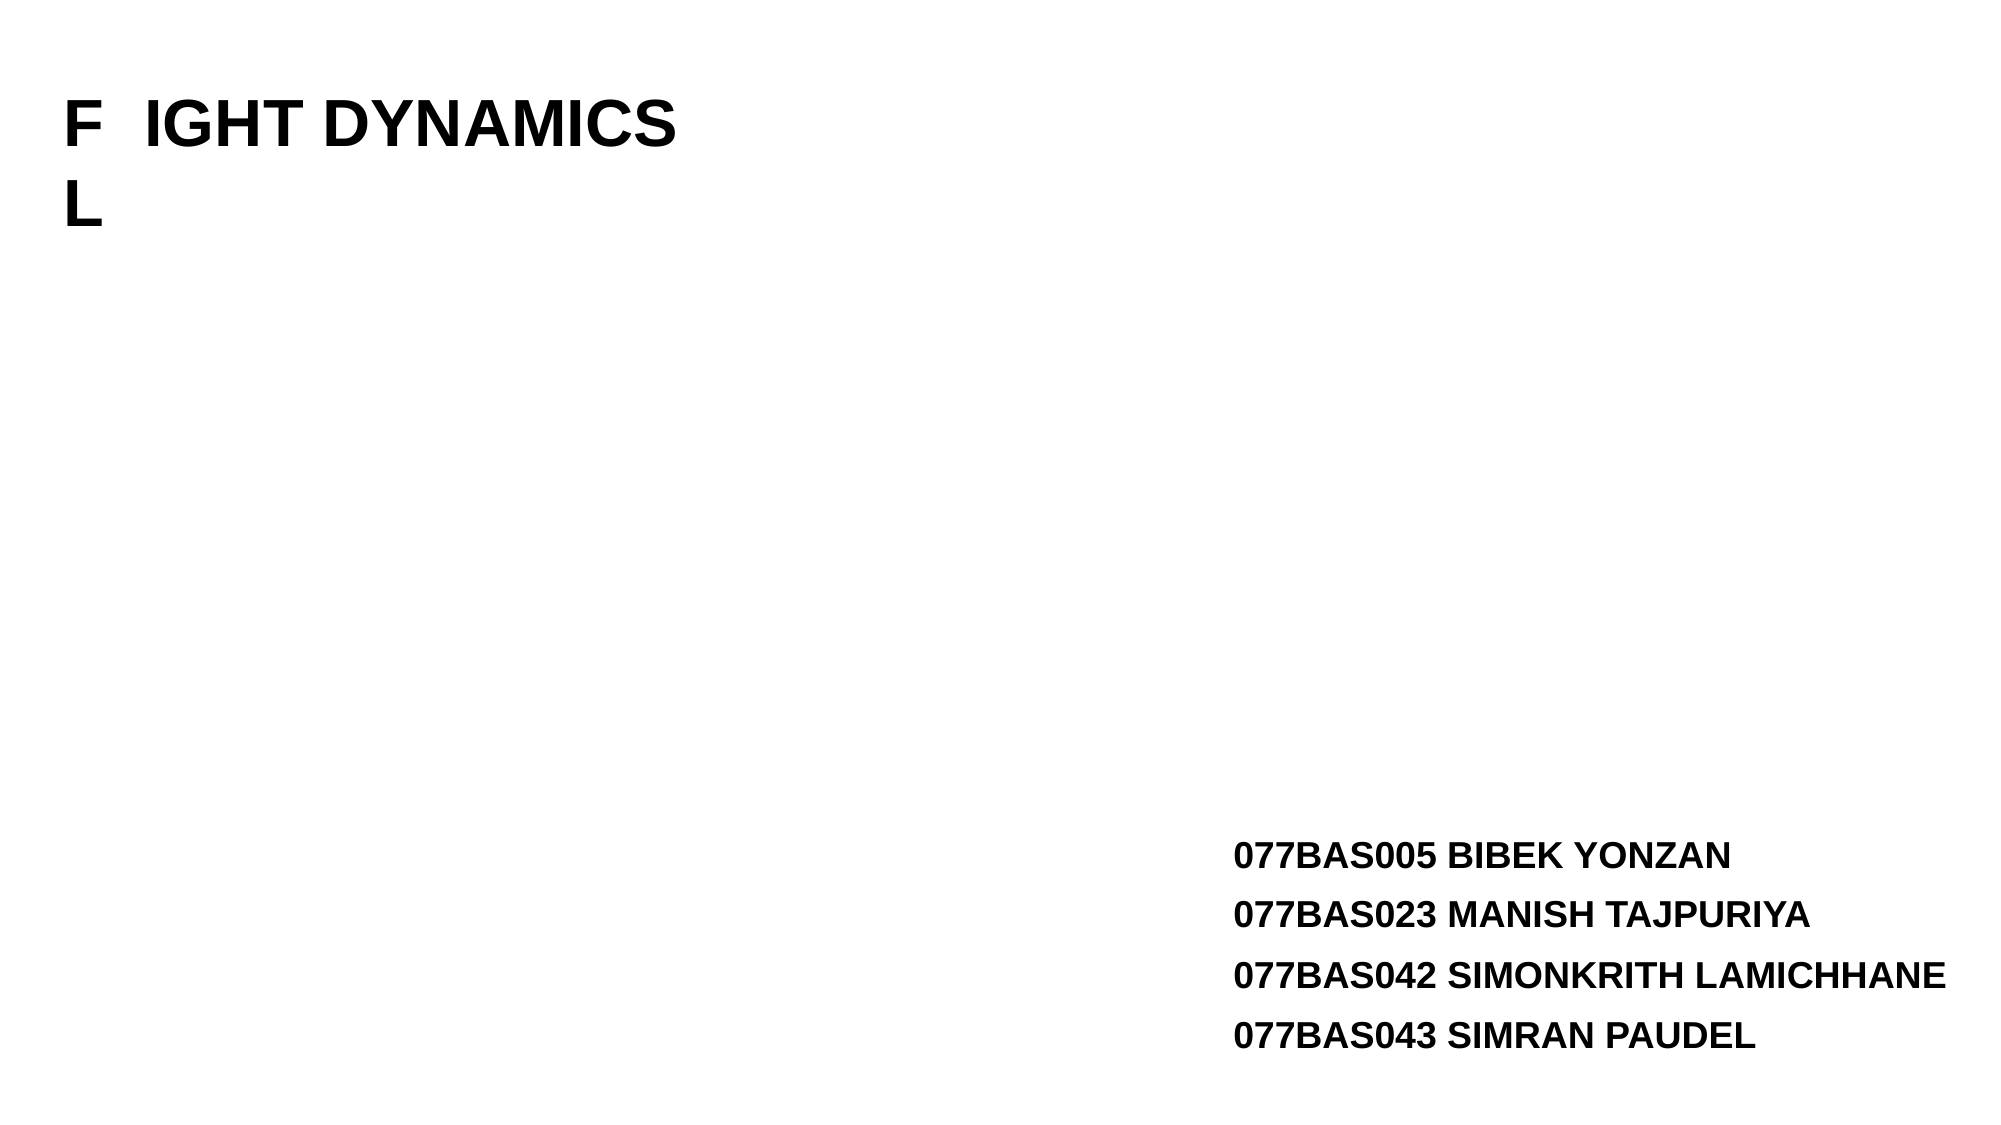

IGHT DYNAMICS
FL
     YING FOX
077BAS005 BIBEK YONZAN
077BAS023 MANISH TAJPURIYA
077BAS042 SIMONKRITH LAMICHHANE
077BAS043 SIMRAN PAUDEL